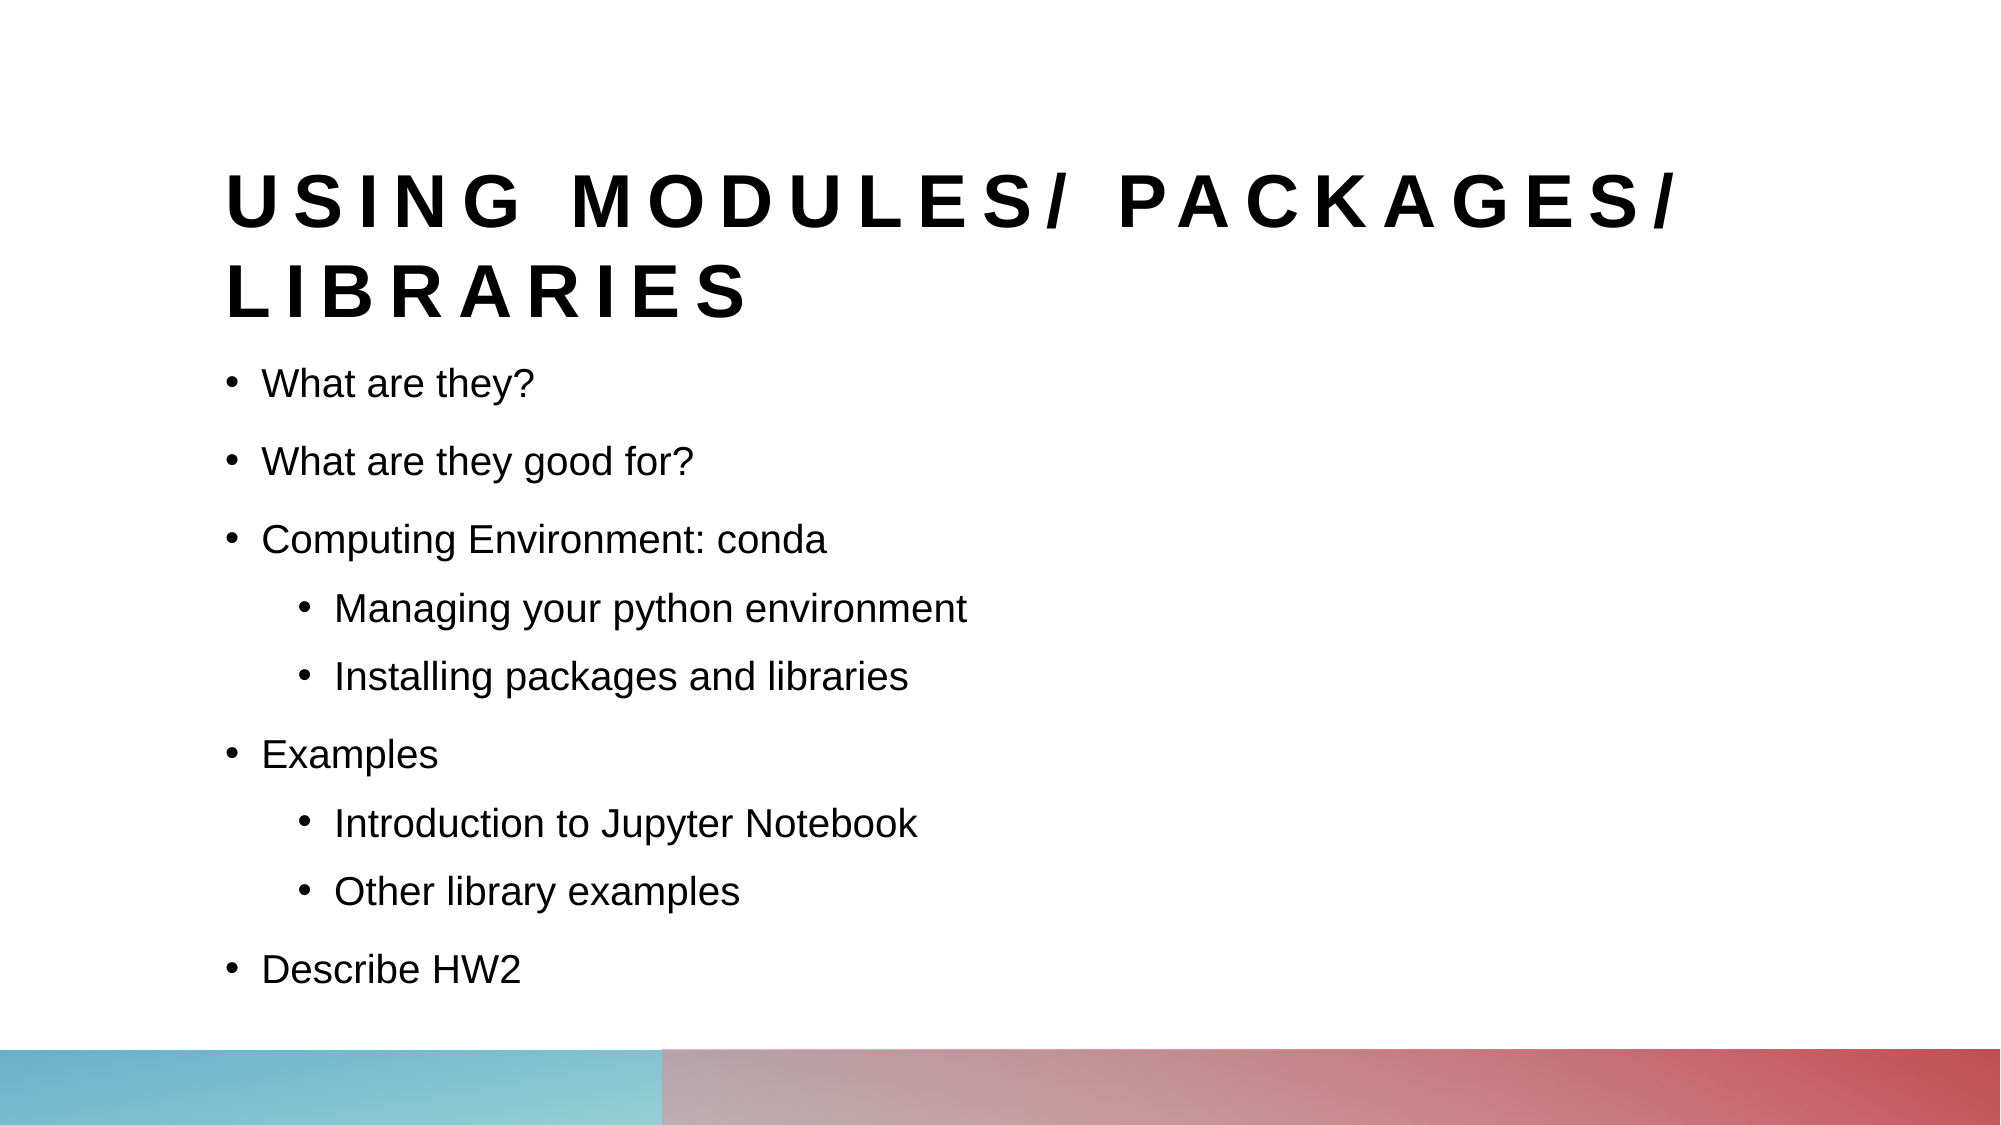

# Using Modules/ Packages/ Libraries
What are they?
What are they good for?
Computing Environment: conda
Managing your python environment
Installing packages and libraries
Examples
Introduction to Jupyter Notebook
Other library examples
Describe HW2